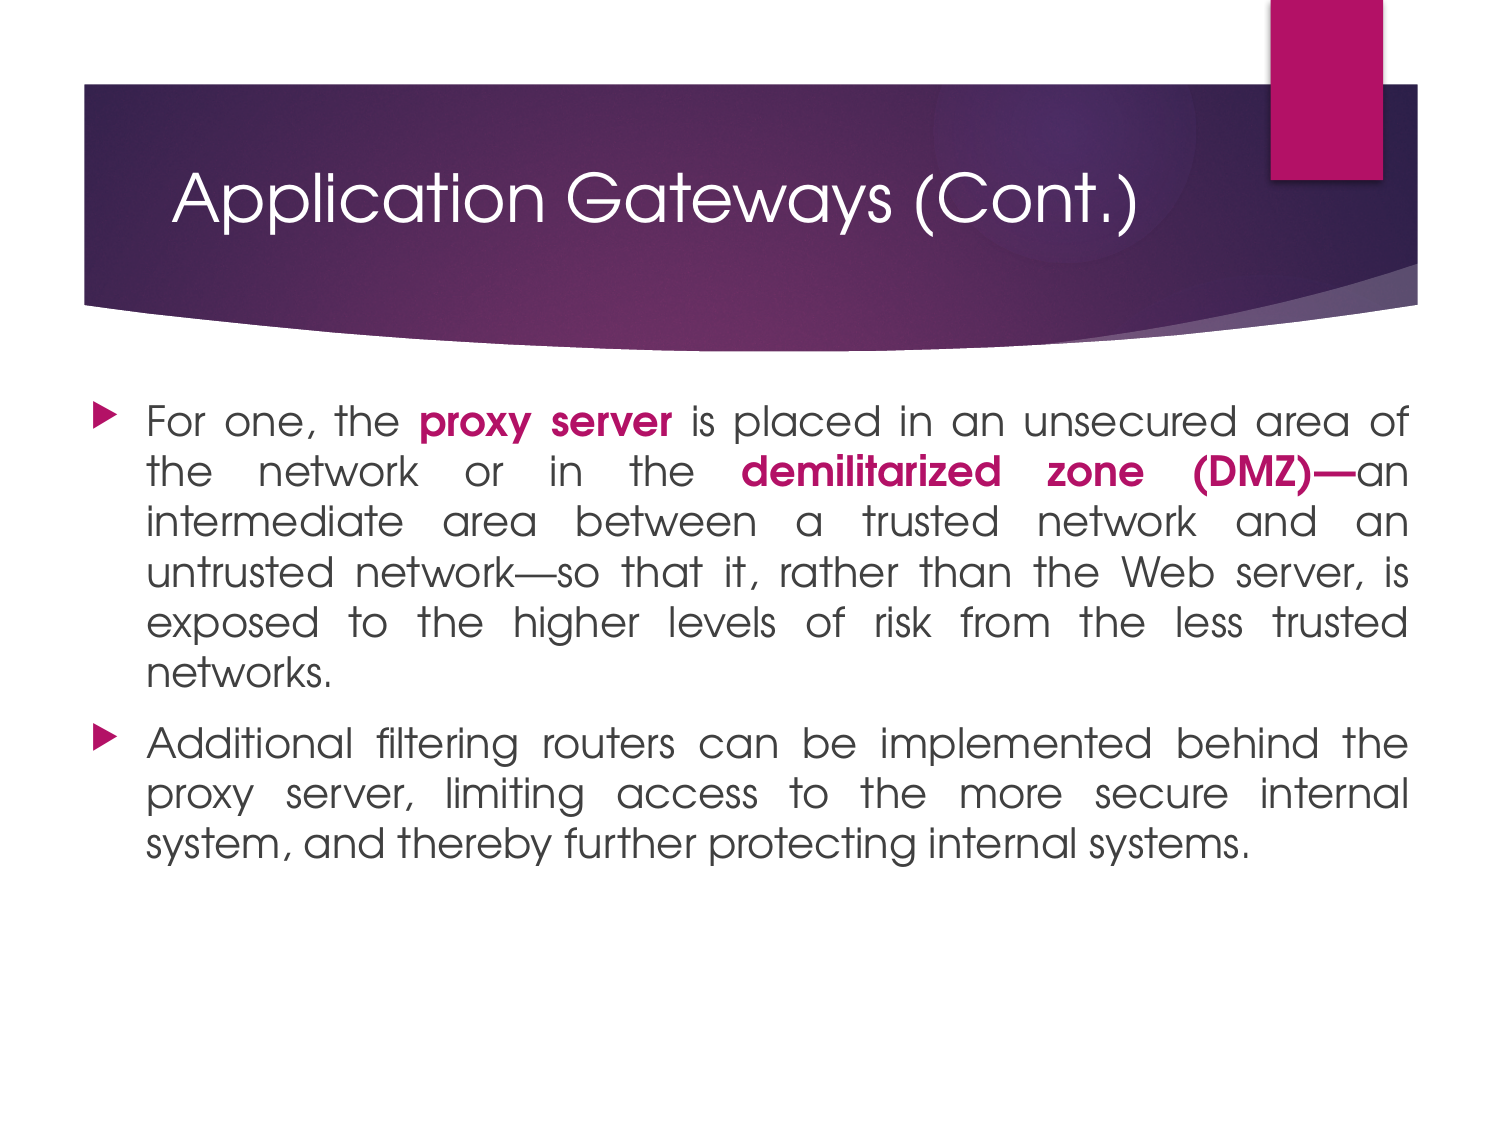

# Application Gateways (Cont.)
For one, the proxy server is placed in an unsecured area of the network or in the demilitarized zone (DMZ)—an intermediate area between a trusted network and an untrusted network—so that it, rather than the Web server, is exposed to the higher levels of risk from the less trusted networks.
Additional filtering routers can be implemented behind the proxy server, limiting access to the more secure internal system, and thereby further protecting internal systems.